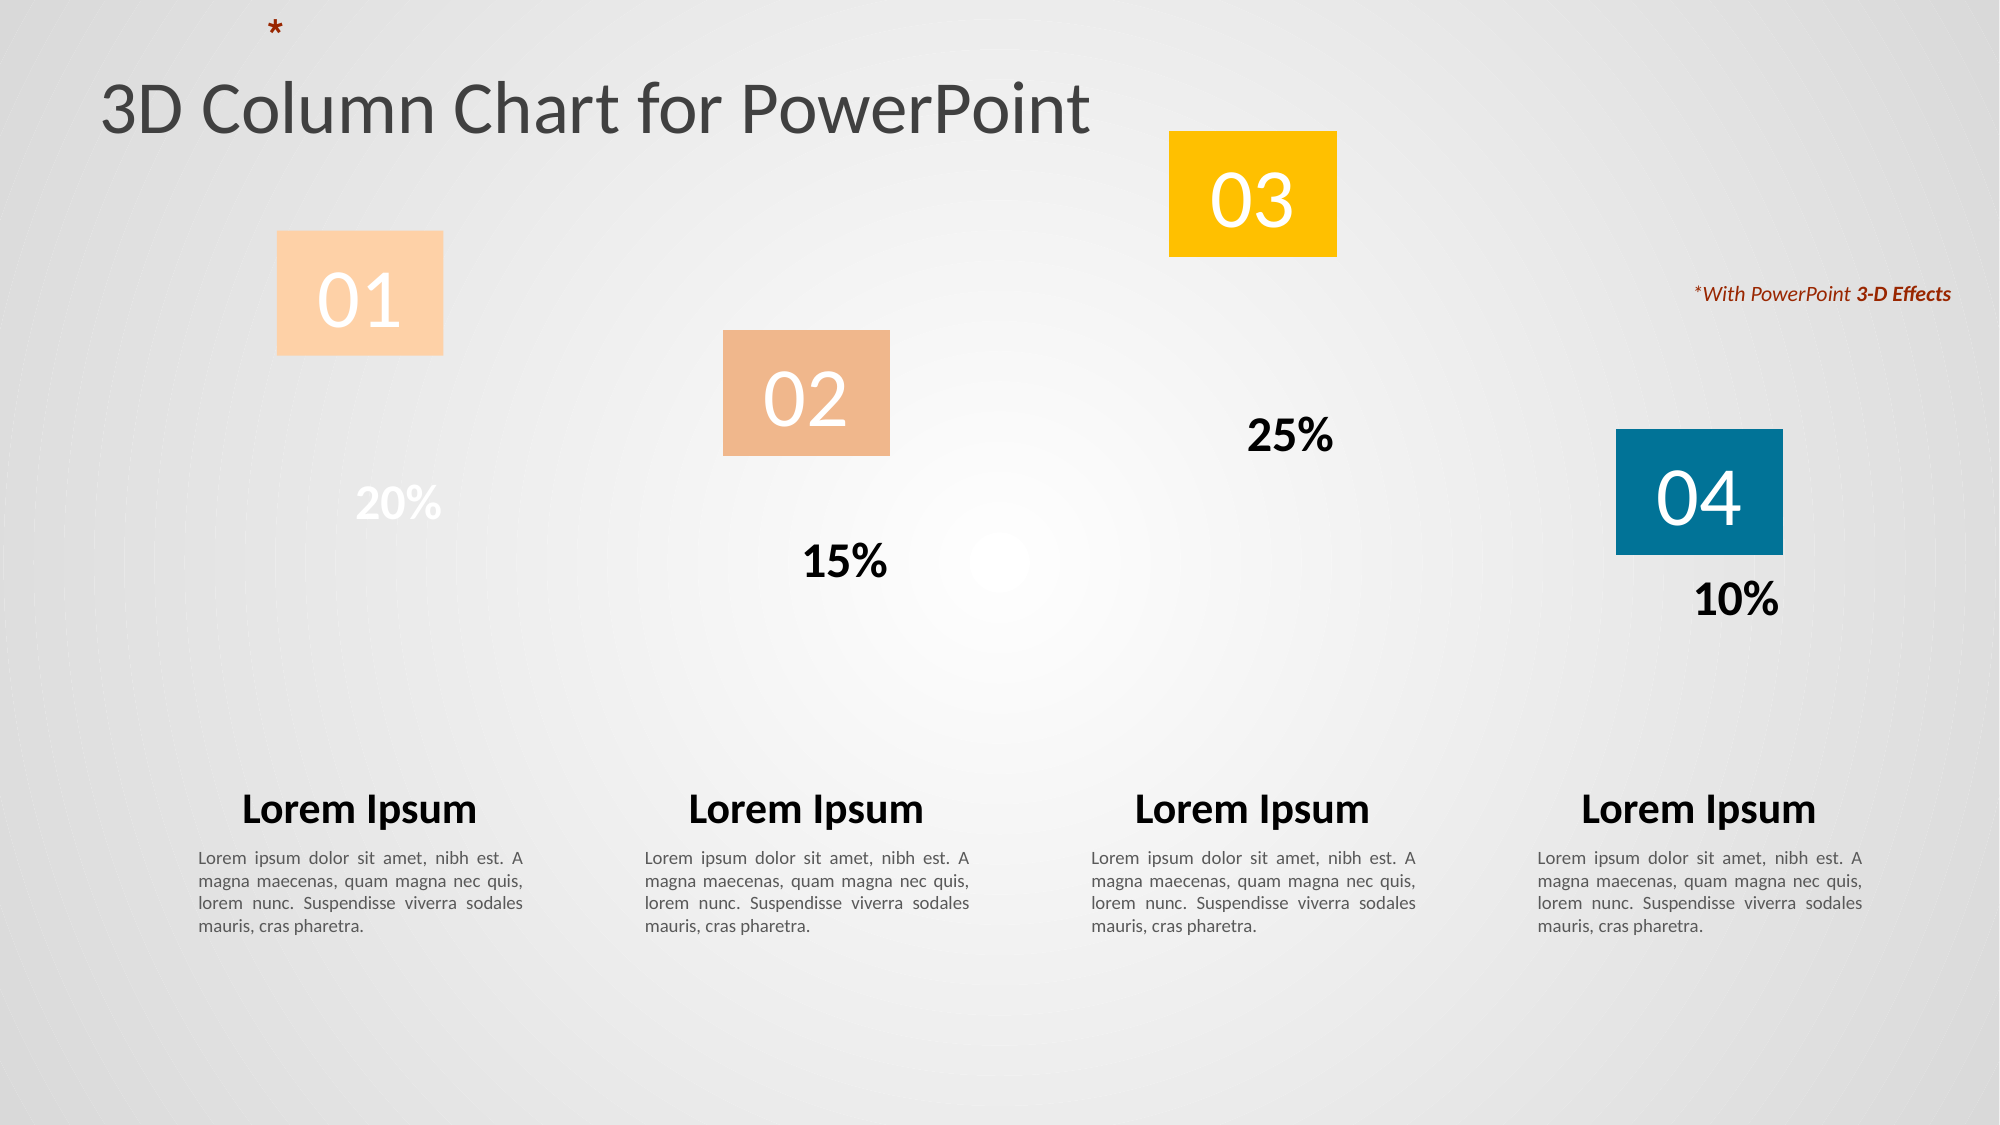

*
# 3D Column Chart for PowerPoint
03
01
*With PowerPoint 3-D Effects
02
25%
04
20%
15%
10%
Lorem Ipsum
Lorem ipsum dolor sit amet, nibh est. A magna maecenas, quam magna nec quis, lorem nunc. Suspendisse viverra sodales mauris, cras pharetra.
Lorem Ipsum
Lorem ipsum dolor sit amet, nibh est. A magna maecenas, quam magna nec quis, lorem nunc. Suspendisse viverra sodales mauris, cras pharetra.
Lorem Ipsum
Lorem ipsum dolor sit amet, nibh est. A magna maecenas, quam magna nec quis, lorem nunc. Suspendisse viverra sodales mauris, cras pharetra.
Lorem Ipsum
Lorem ipsum dolor sit amet, nibh est. A magna maecenas, quam magna nec quis, lorem nunc. Suspendisse viverra sodales mauris, cras pharetra.